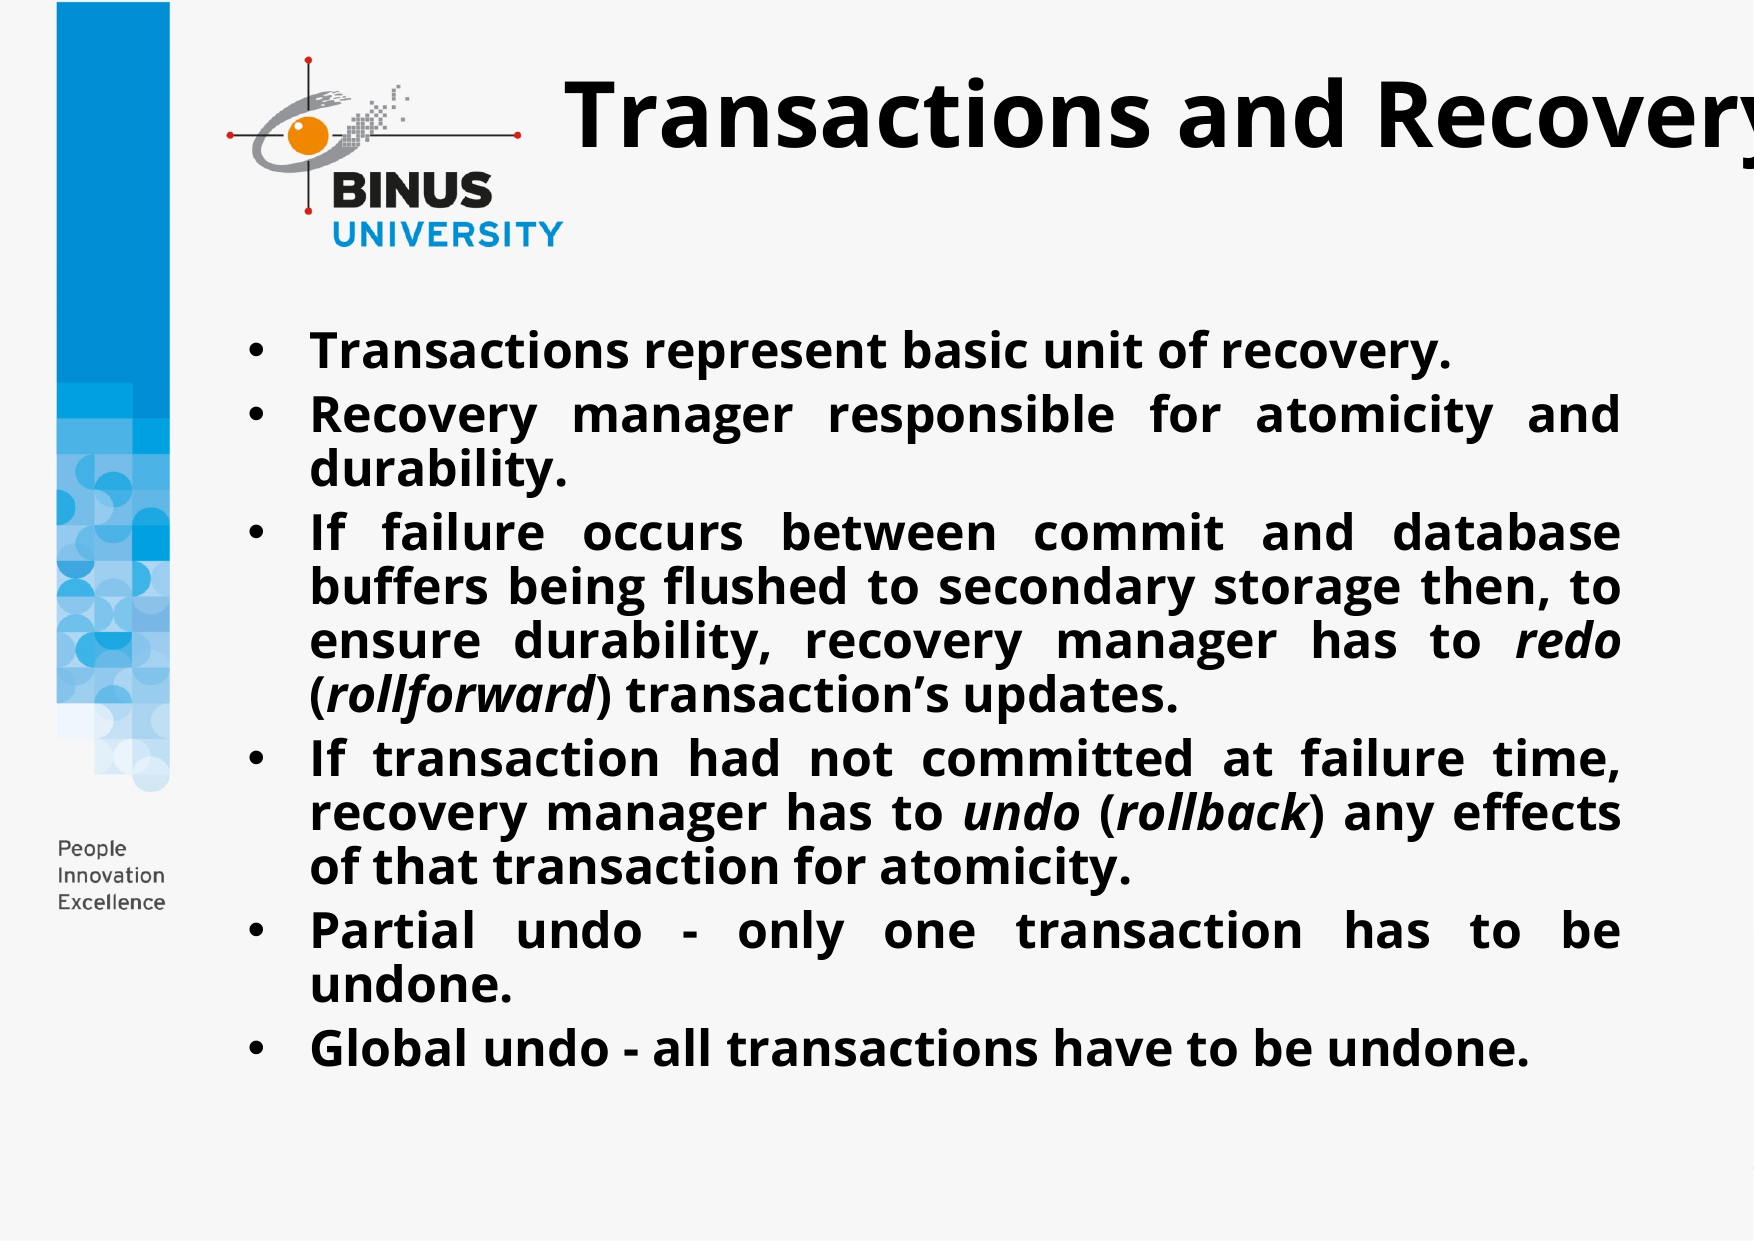

# Transactions and Recovery
Transactions represent basic unit of recovery.
Recovery manager responsible for atomicity and durability.
If failure occurs between commit and database buffers being flushed to secondary storage then, to ensure durability, recovery manager has to redo (rollforward) transaction’s updates.
If transaction had not committed at failure time, recovery manager has to undo (rollback) any effects of that transaction for atomicity.
Partial undo - only one transaction has to be undone.
Global undo - all transactions have to be undone.